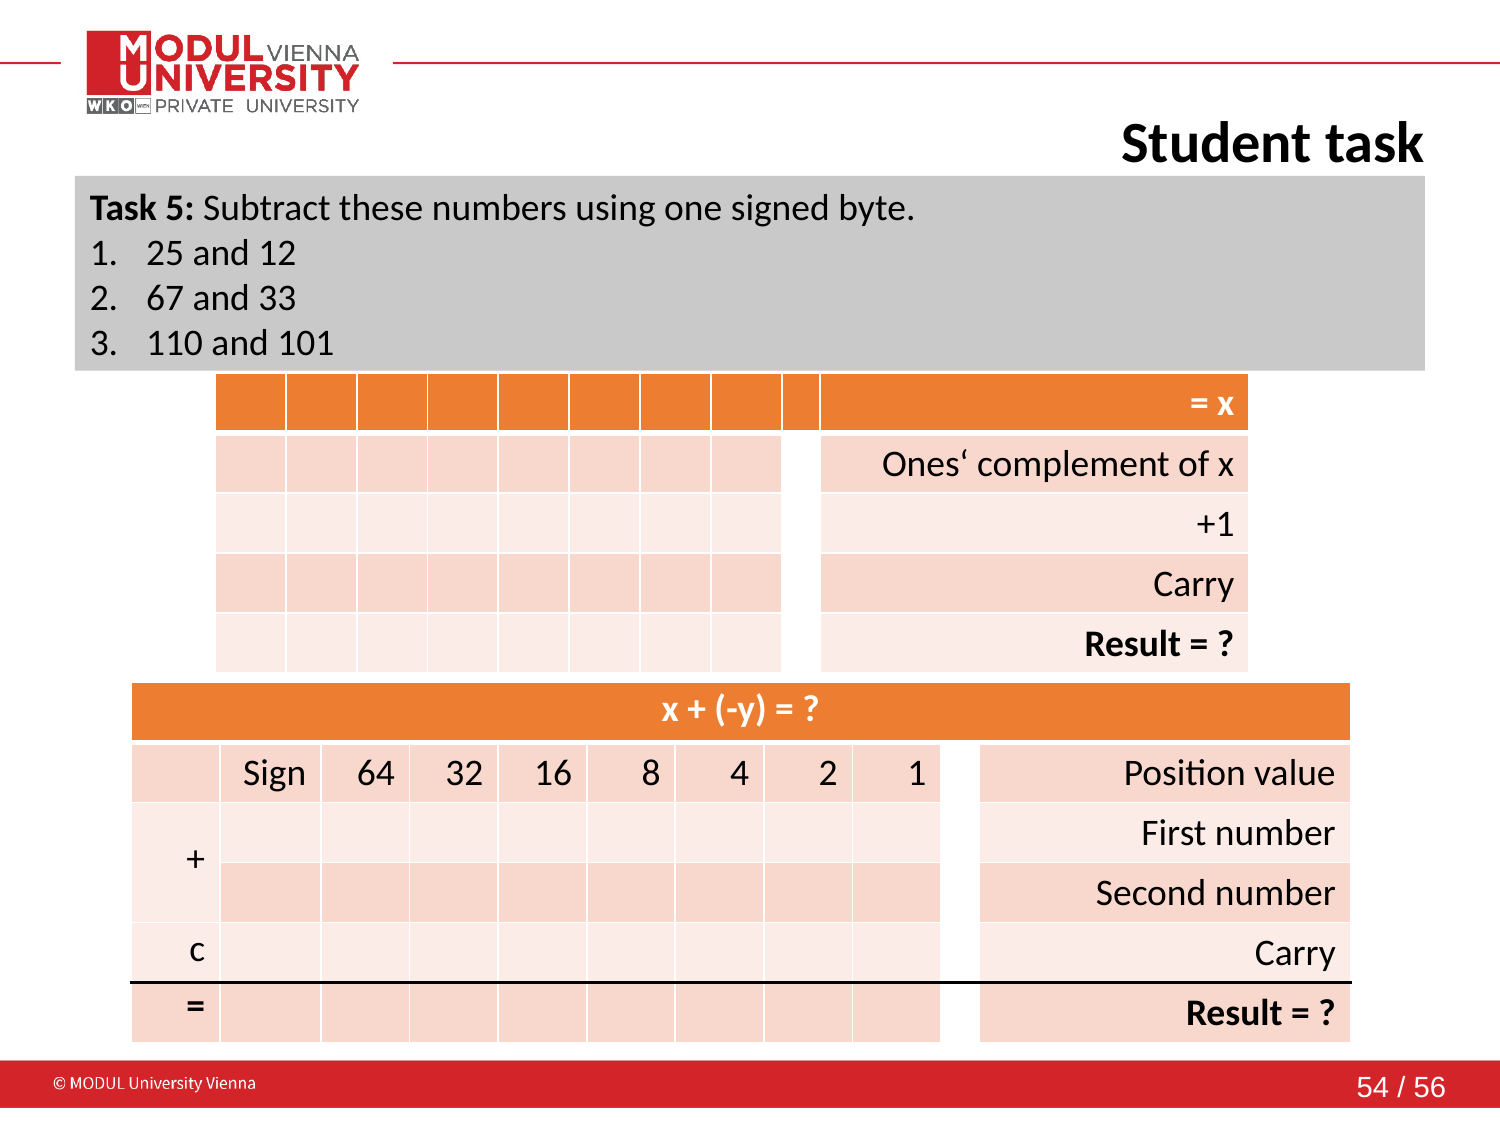

# Student task
Task 5: Subtract these numbers using one signed byte.
25 and 12
67 and 33
110 and 101
|  |  |  |  |  |  |  |  |  | = x |
| --- | --- | --- | --- | --- | --- | --- | --- | --- | --- |
|  |  |  |  |  |  |  |  |  | Ones‘ complement of x |
|  |  |  |  |  |  |  |  |  | +1 |
|  |  |  |  |  |  |  |  |  | Carry |
|  |  |  |  |  |  |  |  |  | Result = ? |
| x + (-y) = ? |  |  |  |  |  |  |  |  |  |  |
| --- | --- | --- | --- | --- | --- | --- | --- | --- | --- | --- |
|  | Sign | 64 | 32 | 16 | 8 | 4 | 2 | 1 |  | Position value |
| + |  |  |  |  |  |  |  |  |  | First number |
|  |  |  |  |  |  |  |  |  |  | Second number |
| c |  |  |  |  |  |  |  |  |  | Carry |
| = |  |  |  |  |  |  |  |  |  | Result = ? |